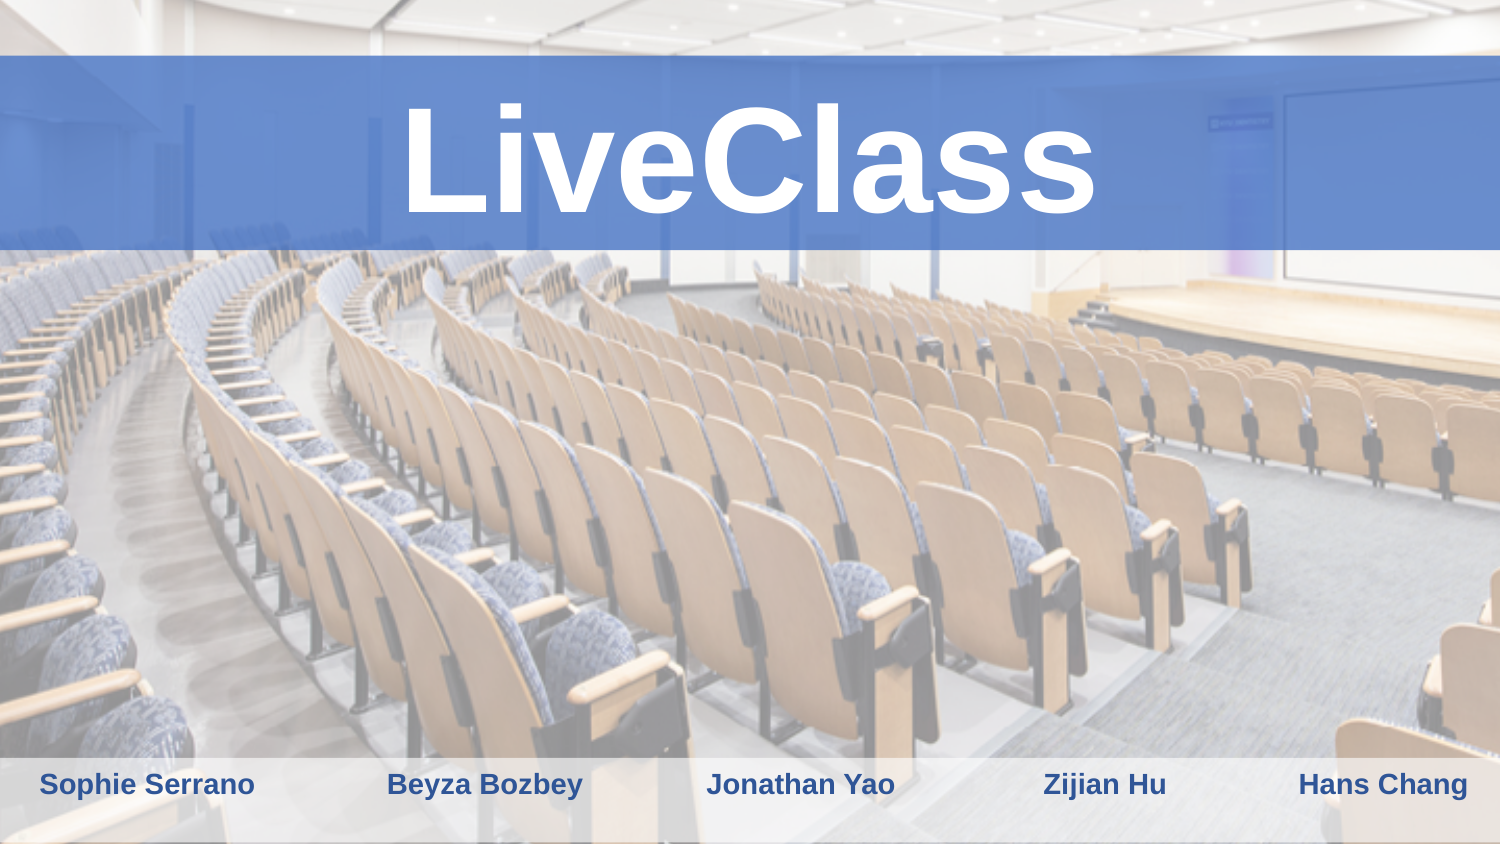

LiveClass
   Sophie Serrano                Beyza Bozbey               Jonathan Yao                  Zijian Hu                Hans Chang